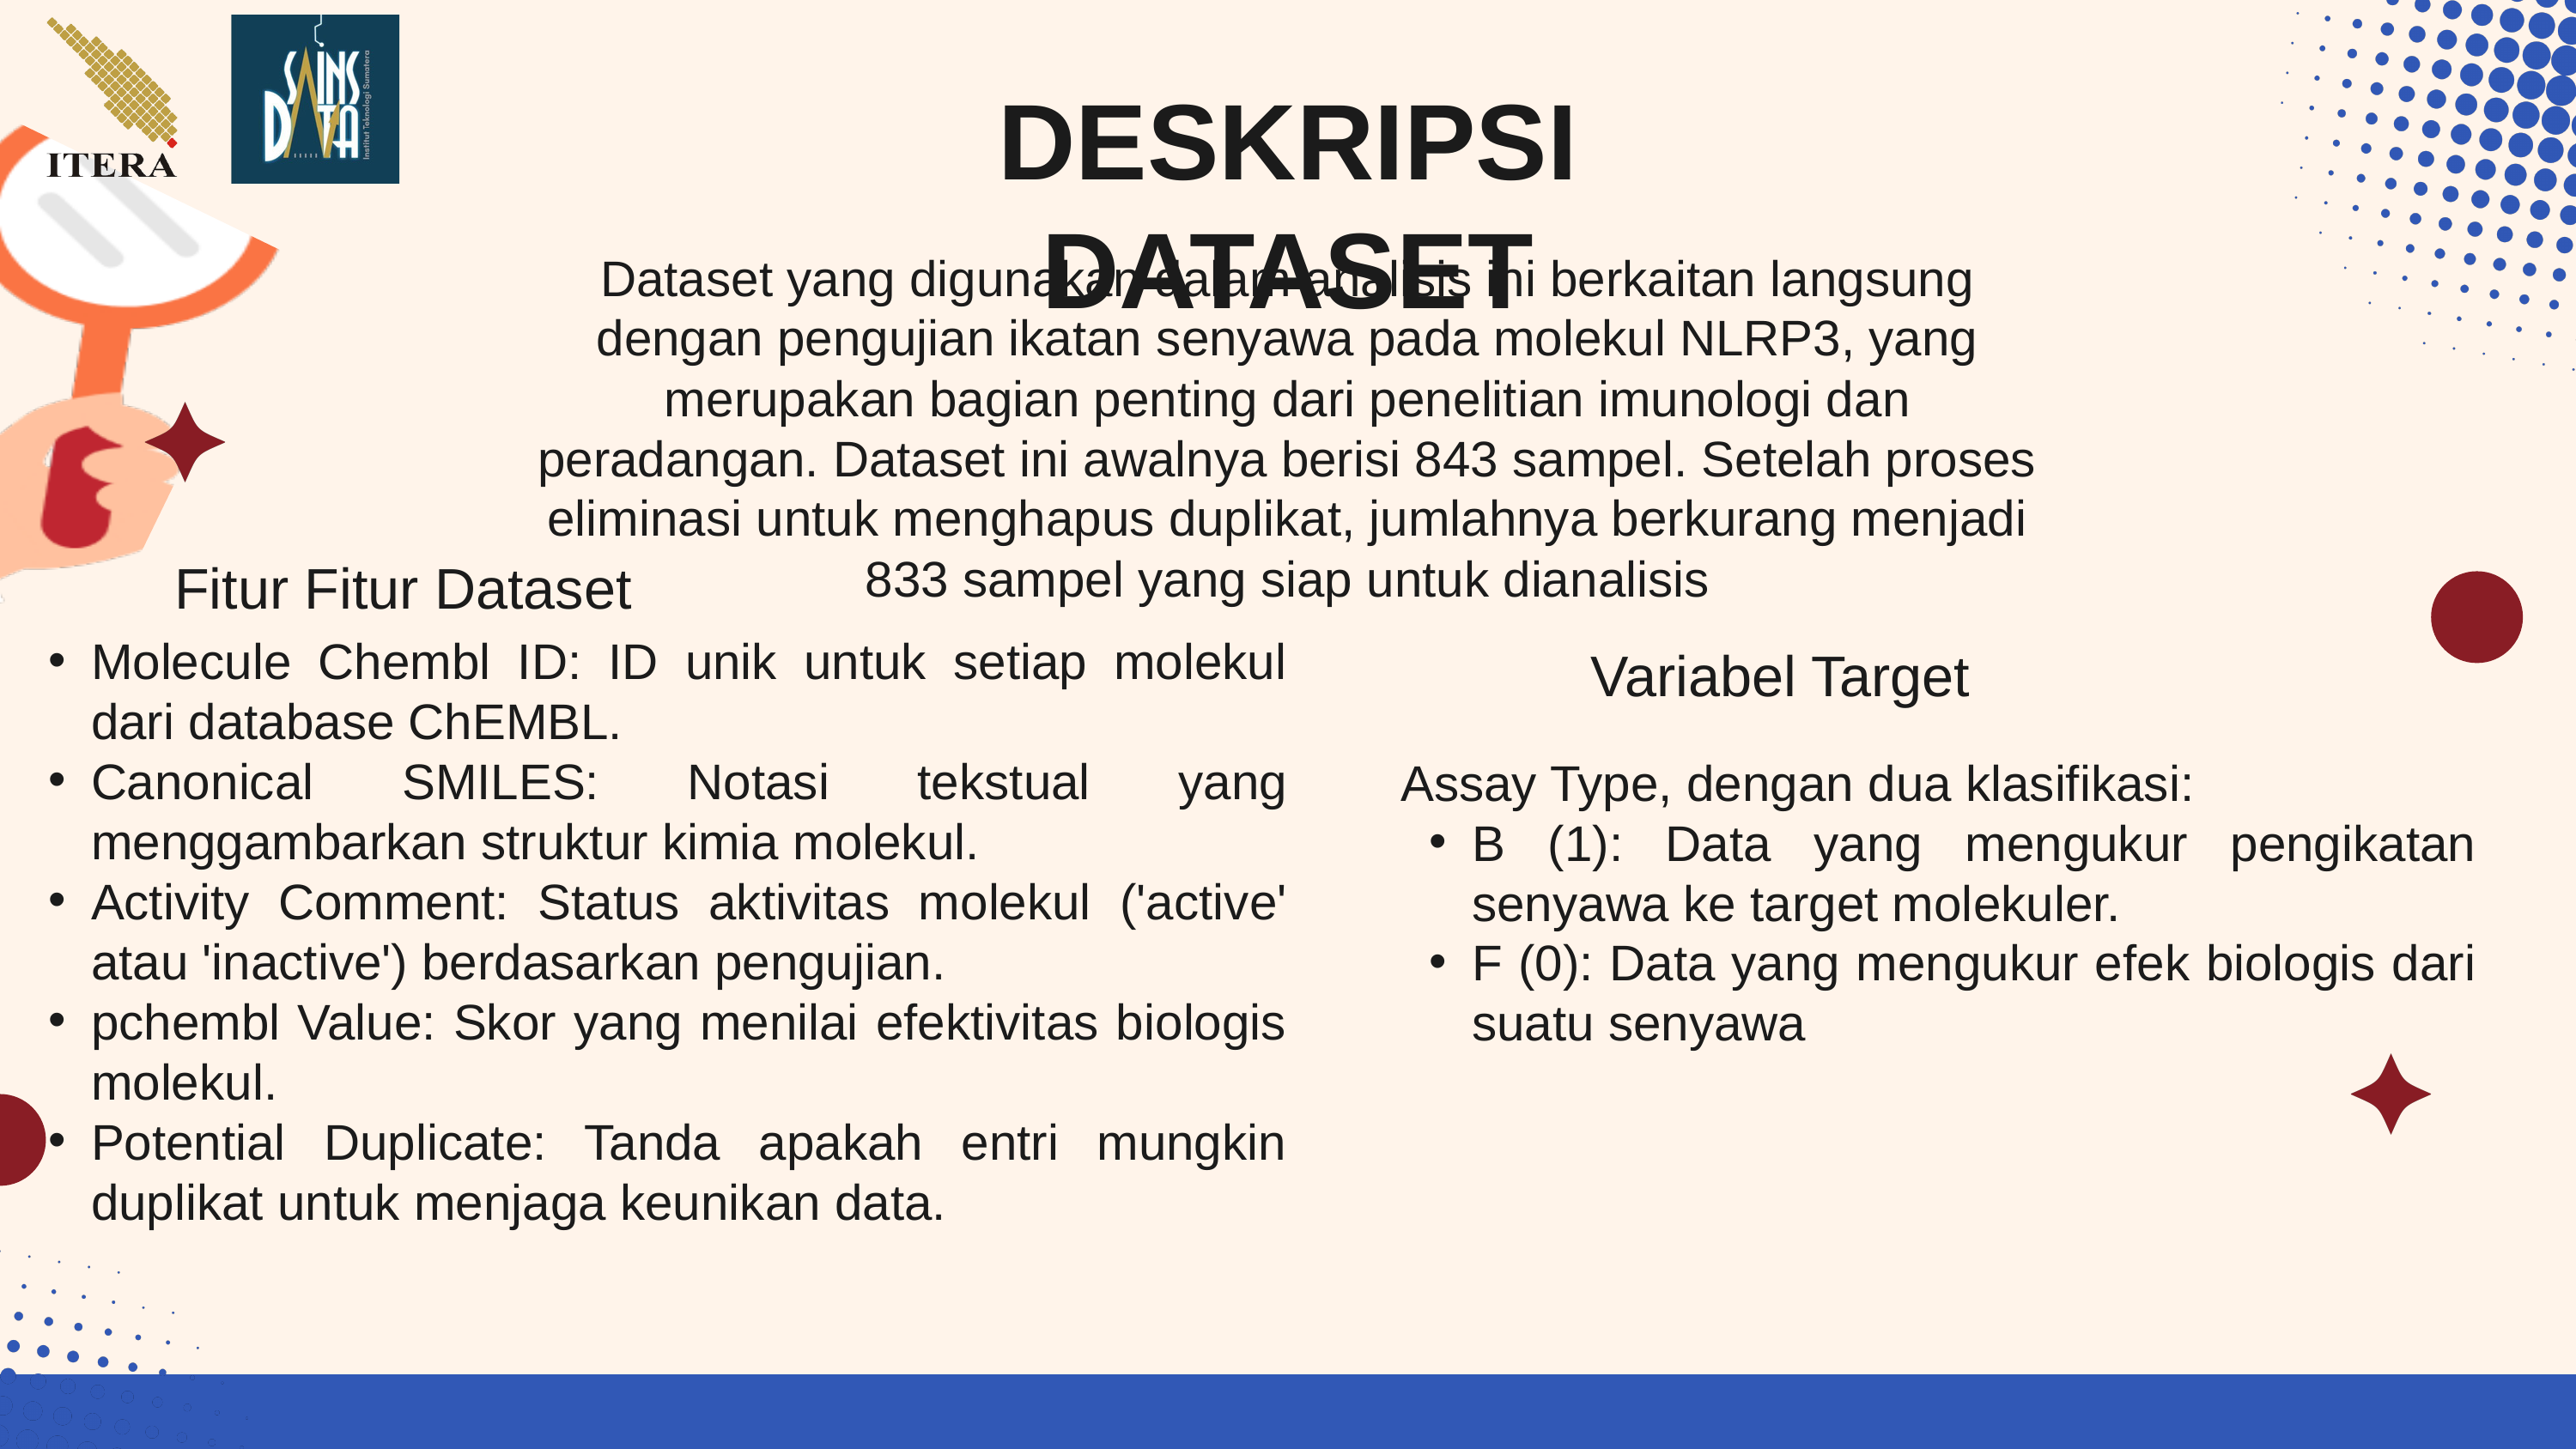

DESKRIPSI DATASET

Dataset yang digunakan dalam analisis ini berkaitan langsung dengan pengujian ikatan senyawa pada molekul NLRP3, yang merupakan bagian penting dari penelitian imunologi dan peradangan. Dataset ini awalnya berisi 843 sampel. Setelah proses eliminasi untuk menghapus duplikat, jumlahnya berkurang menjadi 833 sampel yang siap untuk dianalisis

Fitur Fitur Dataset

Variabel Target
Molecule Chembl ID: ID unik untuk setiap molekul dari database ChEMBL.
Canonical SMILES: Notasi tekstual yang menggambarkan struktur kimia molekul.
Activity Comment: Status aktivitas molekul ('active' atau 'inactive') berdasarkan pengujian.
pchembl Value: Skor yang menilai efektivitas biologis molekul.
Potential Duplicate: Tanda apakah entri mungkin duplikat untuk menjaga keunikan data.

 Assay Type, dengan dua klasifikasi:
B (1): Data yang mengukur pengikatan senyawa ke target molekuler.
F (0): Data yang mengukur efek biologis dari suatu senyawa